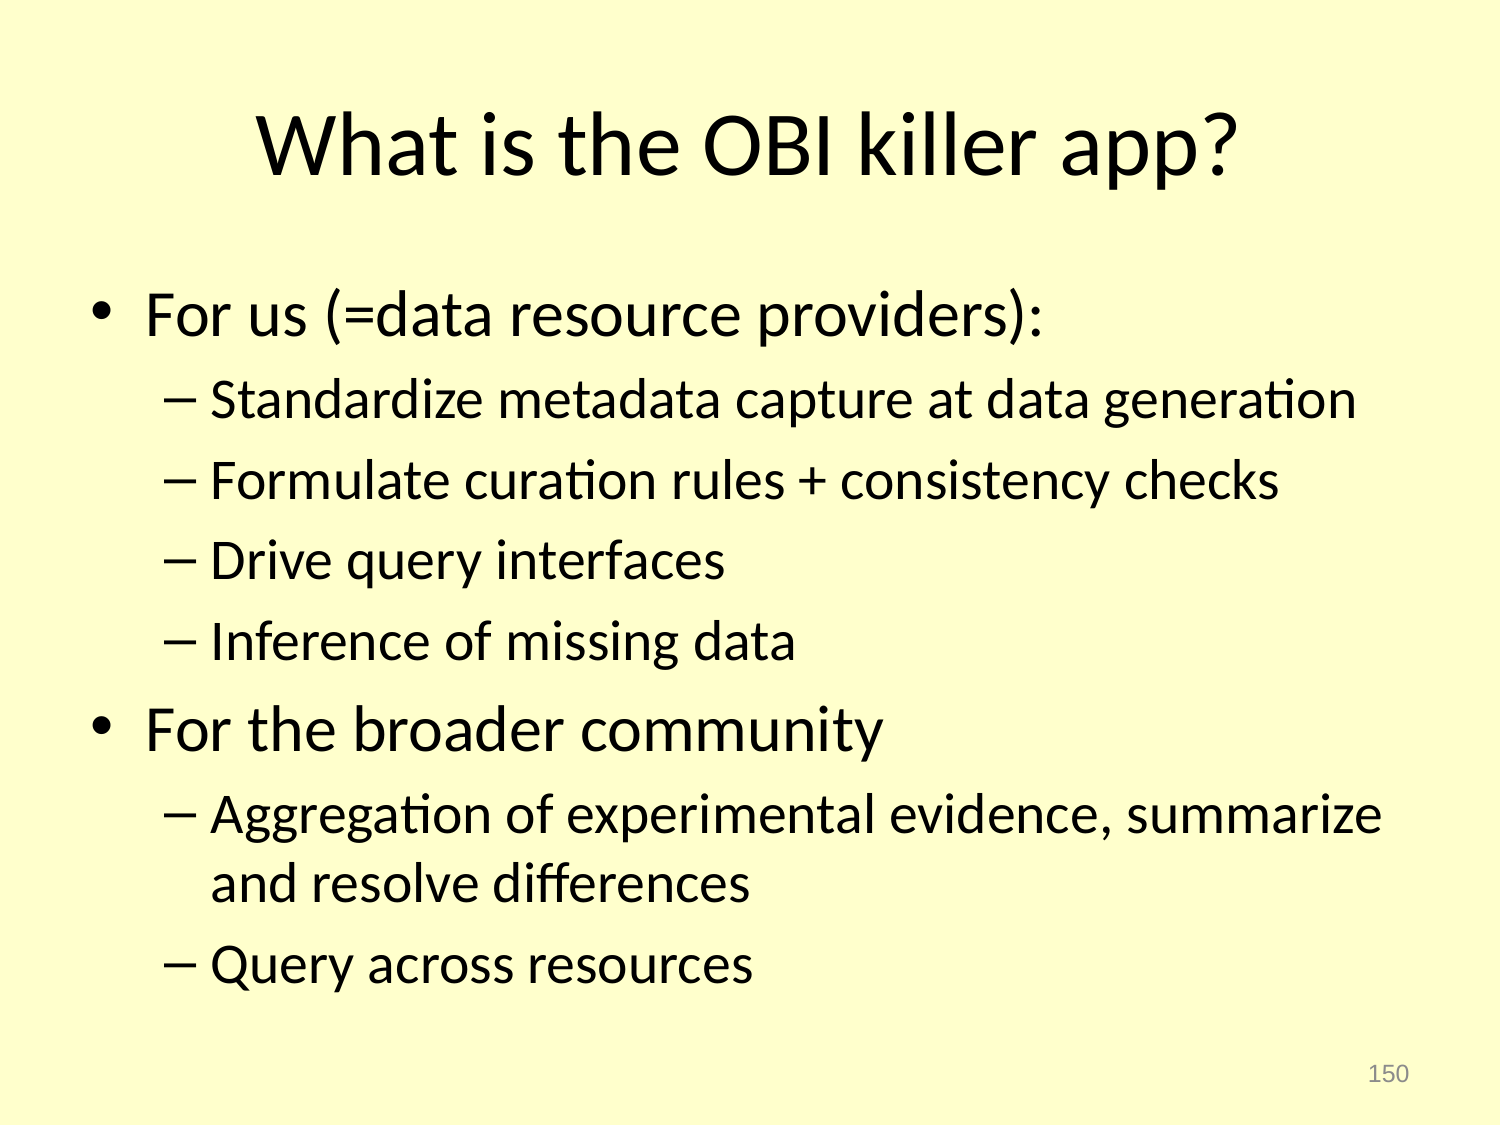

# What is the OBI killer app?
For us (=data resource providers):
Standardize metadata capture at data generation
Formulate curation rules + consistency checks
Drive query interfaces
Inference of missing data
For the broader community
Aggregation of experimental evidence, summarize and resolve differences
Query across resources
150